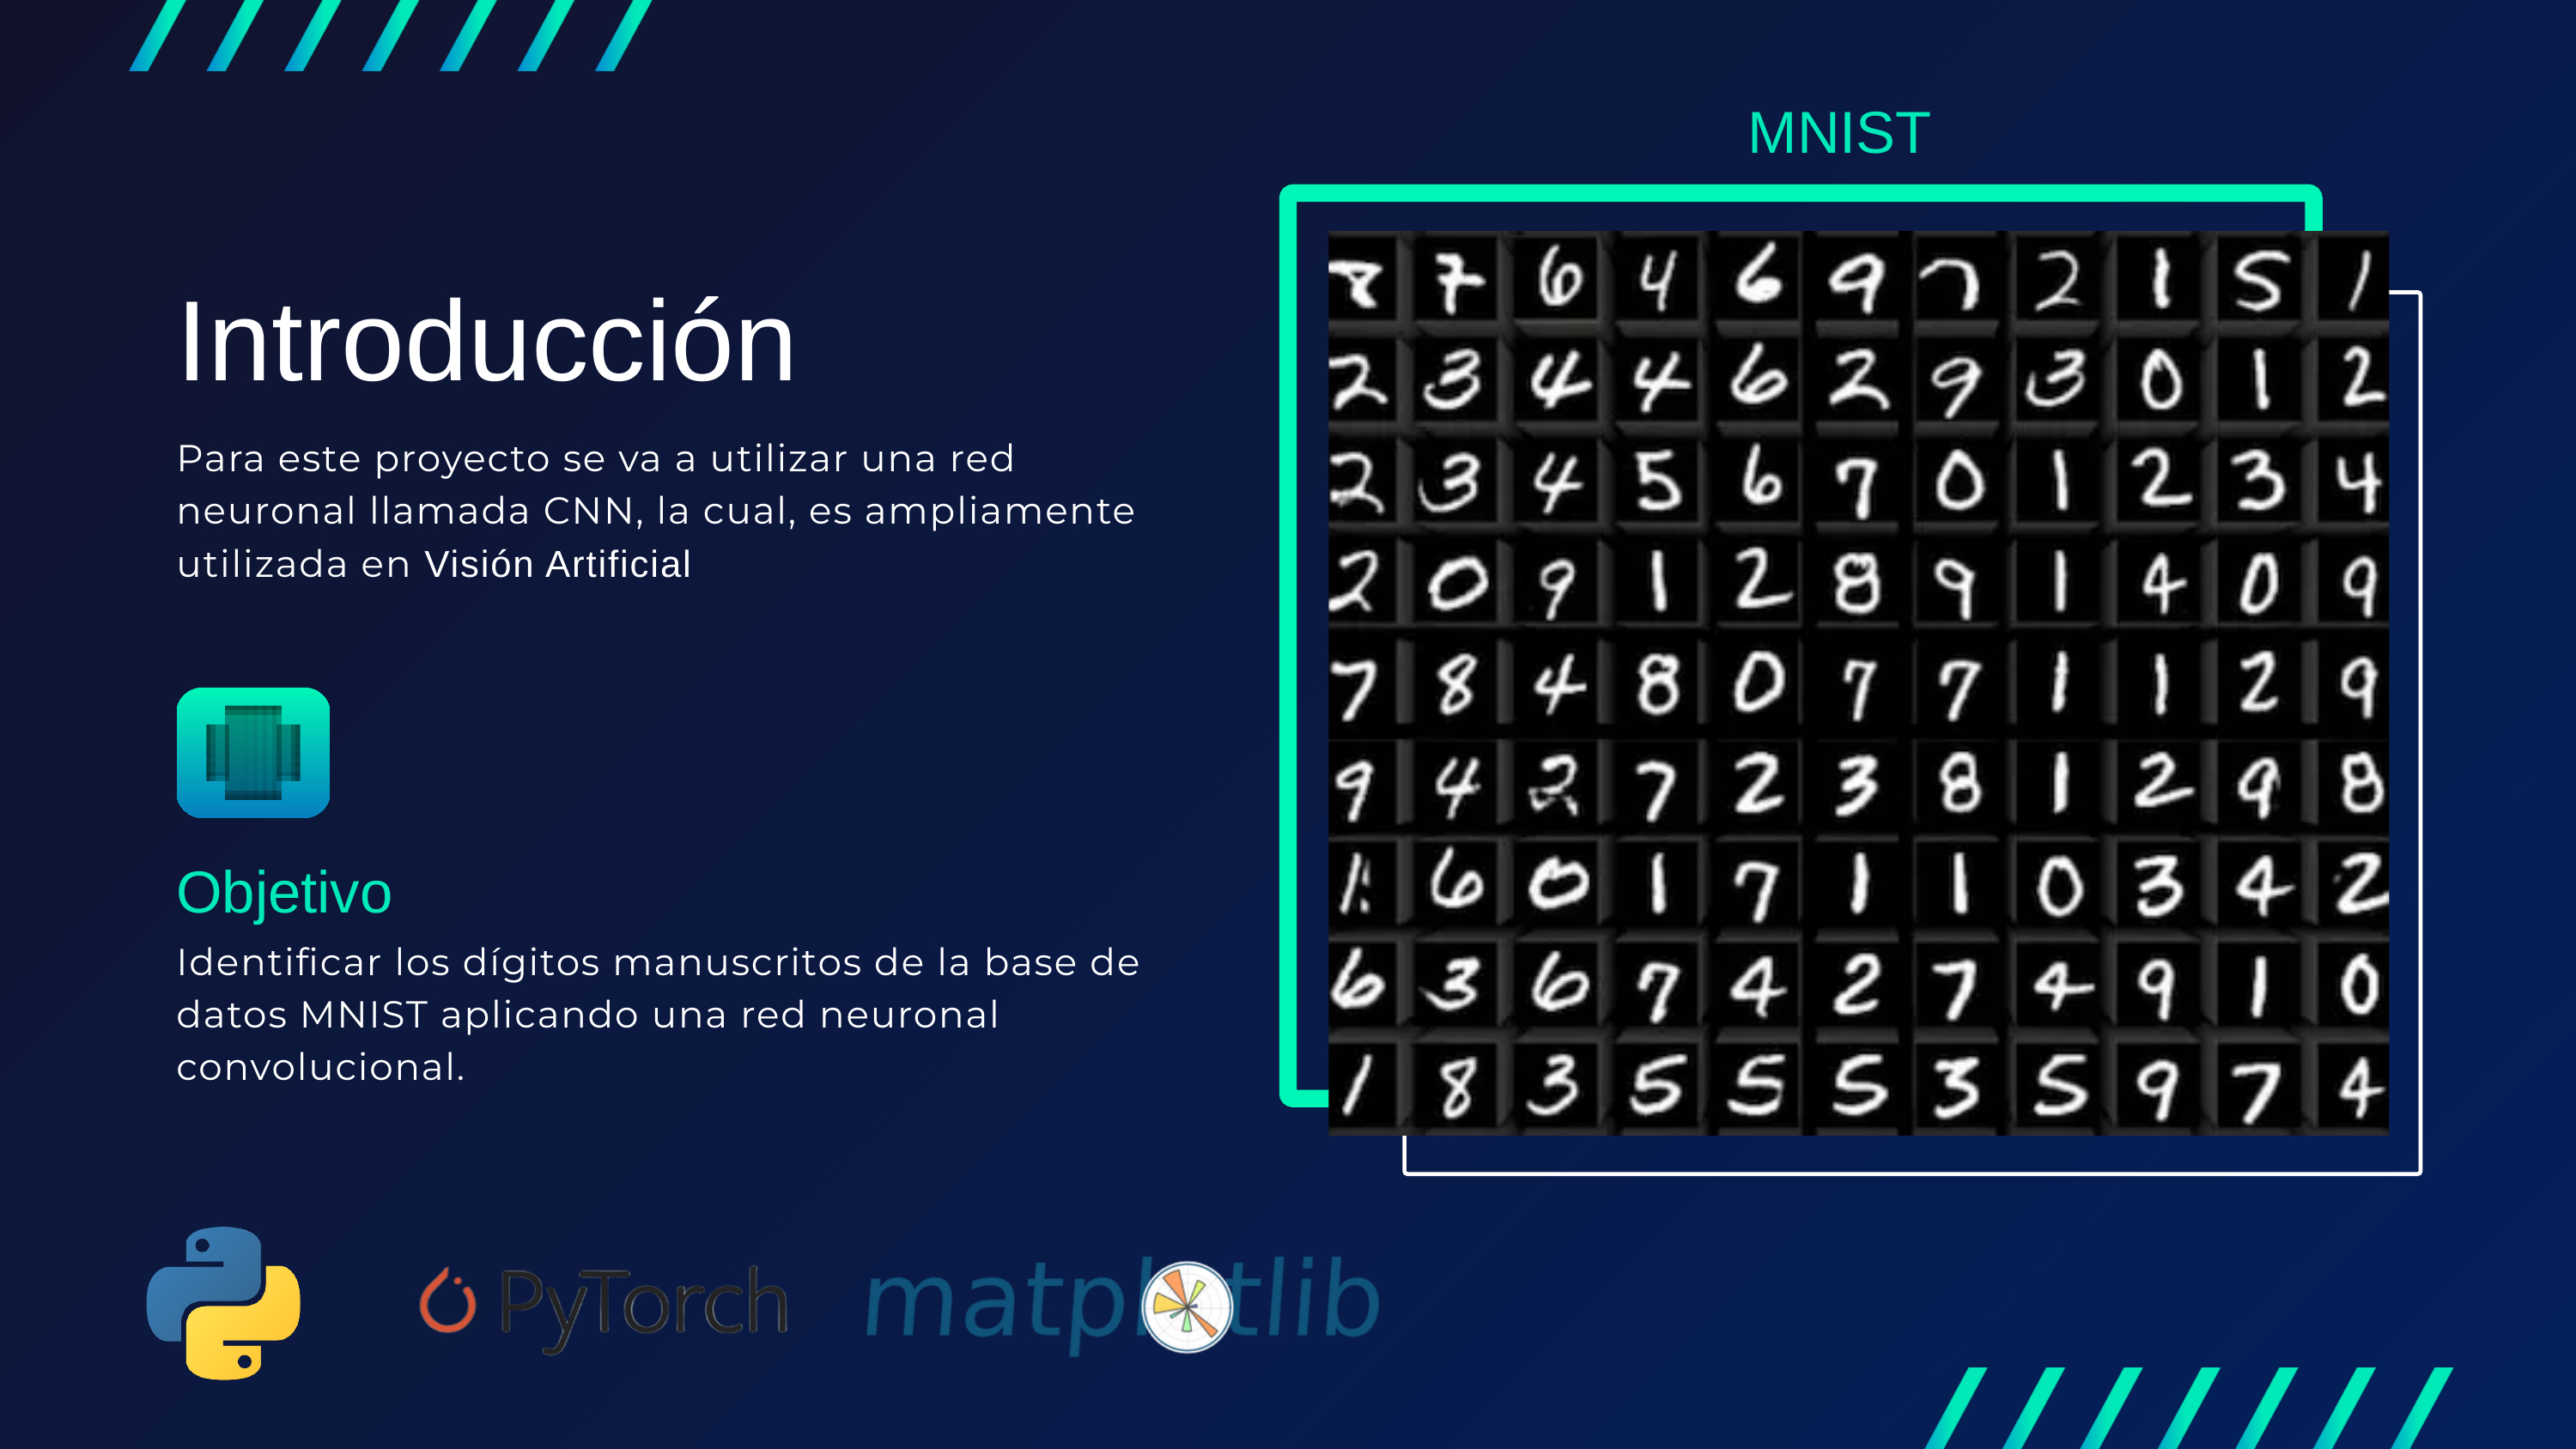

MNIST

Introducción

Para este proyecto se va a utilizar una red neuronal llamada CNN, la cual, es ampliamente utilizada en Visión Artificial

Objetivo
Identificar los dígitos manuscritos de la base de datos MNIST aplicando una red neuronal convolucional.